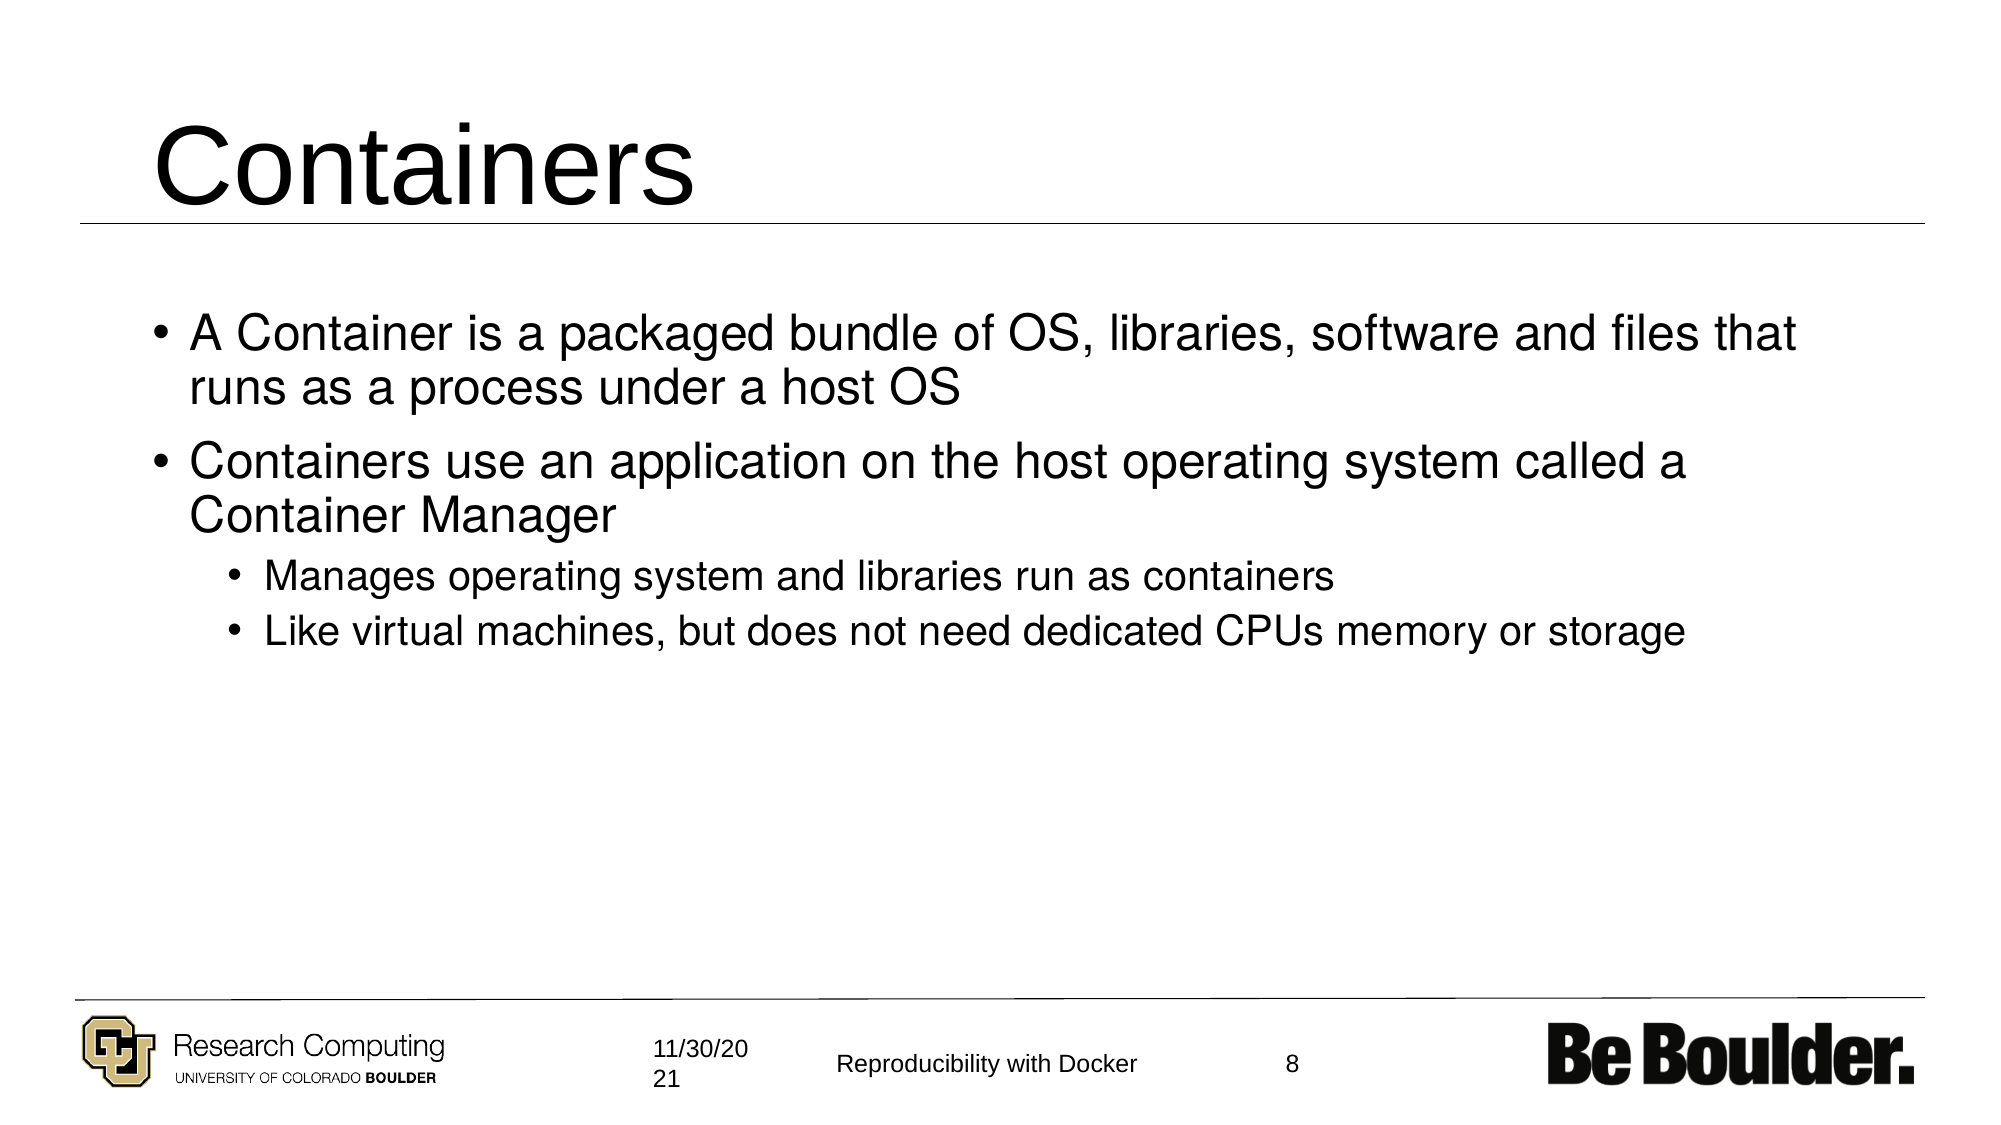

# Containers
A Container is a packaged bundle of OS, libraries, software and files that runs as a process under a host OS
Containers use an application on the host operating system called a Container Manager
Manages operating system and libraries run as containers
Like virtual machines, but does not need dedicated CPUs memory or storage

11/30/2021
8
Reproducibility with Docker